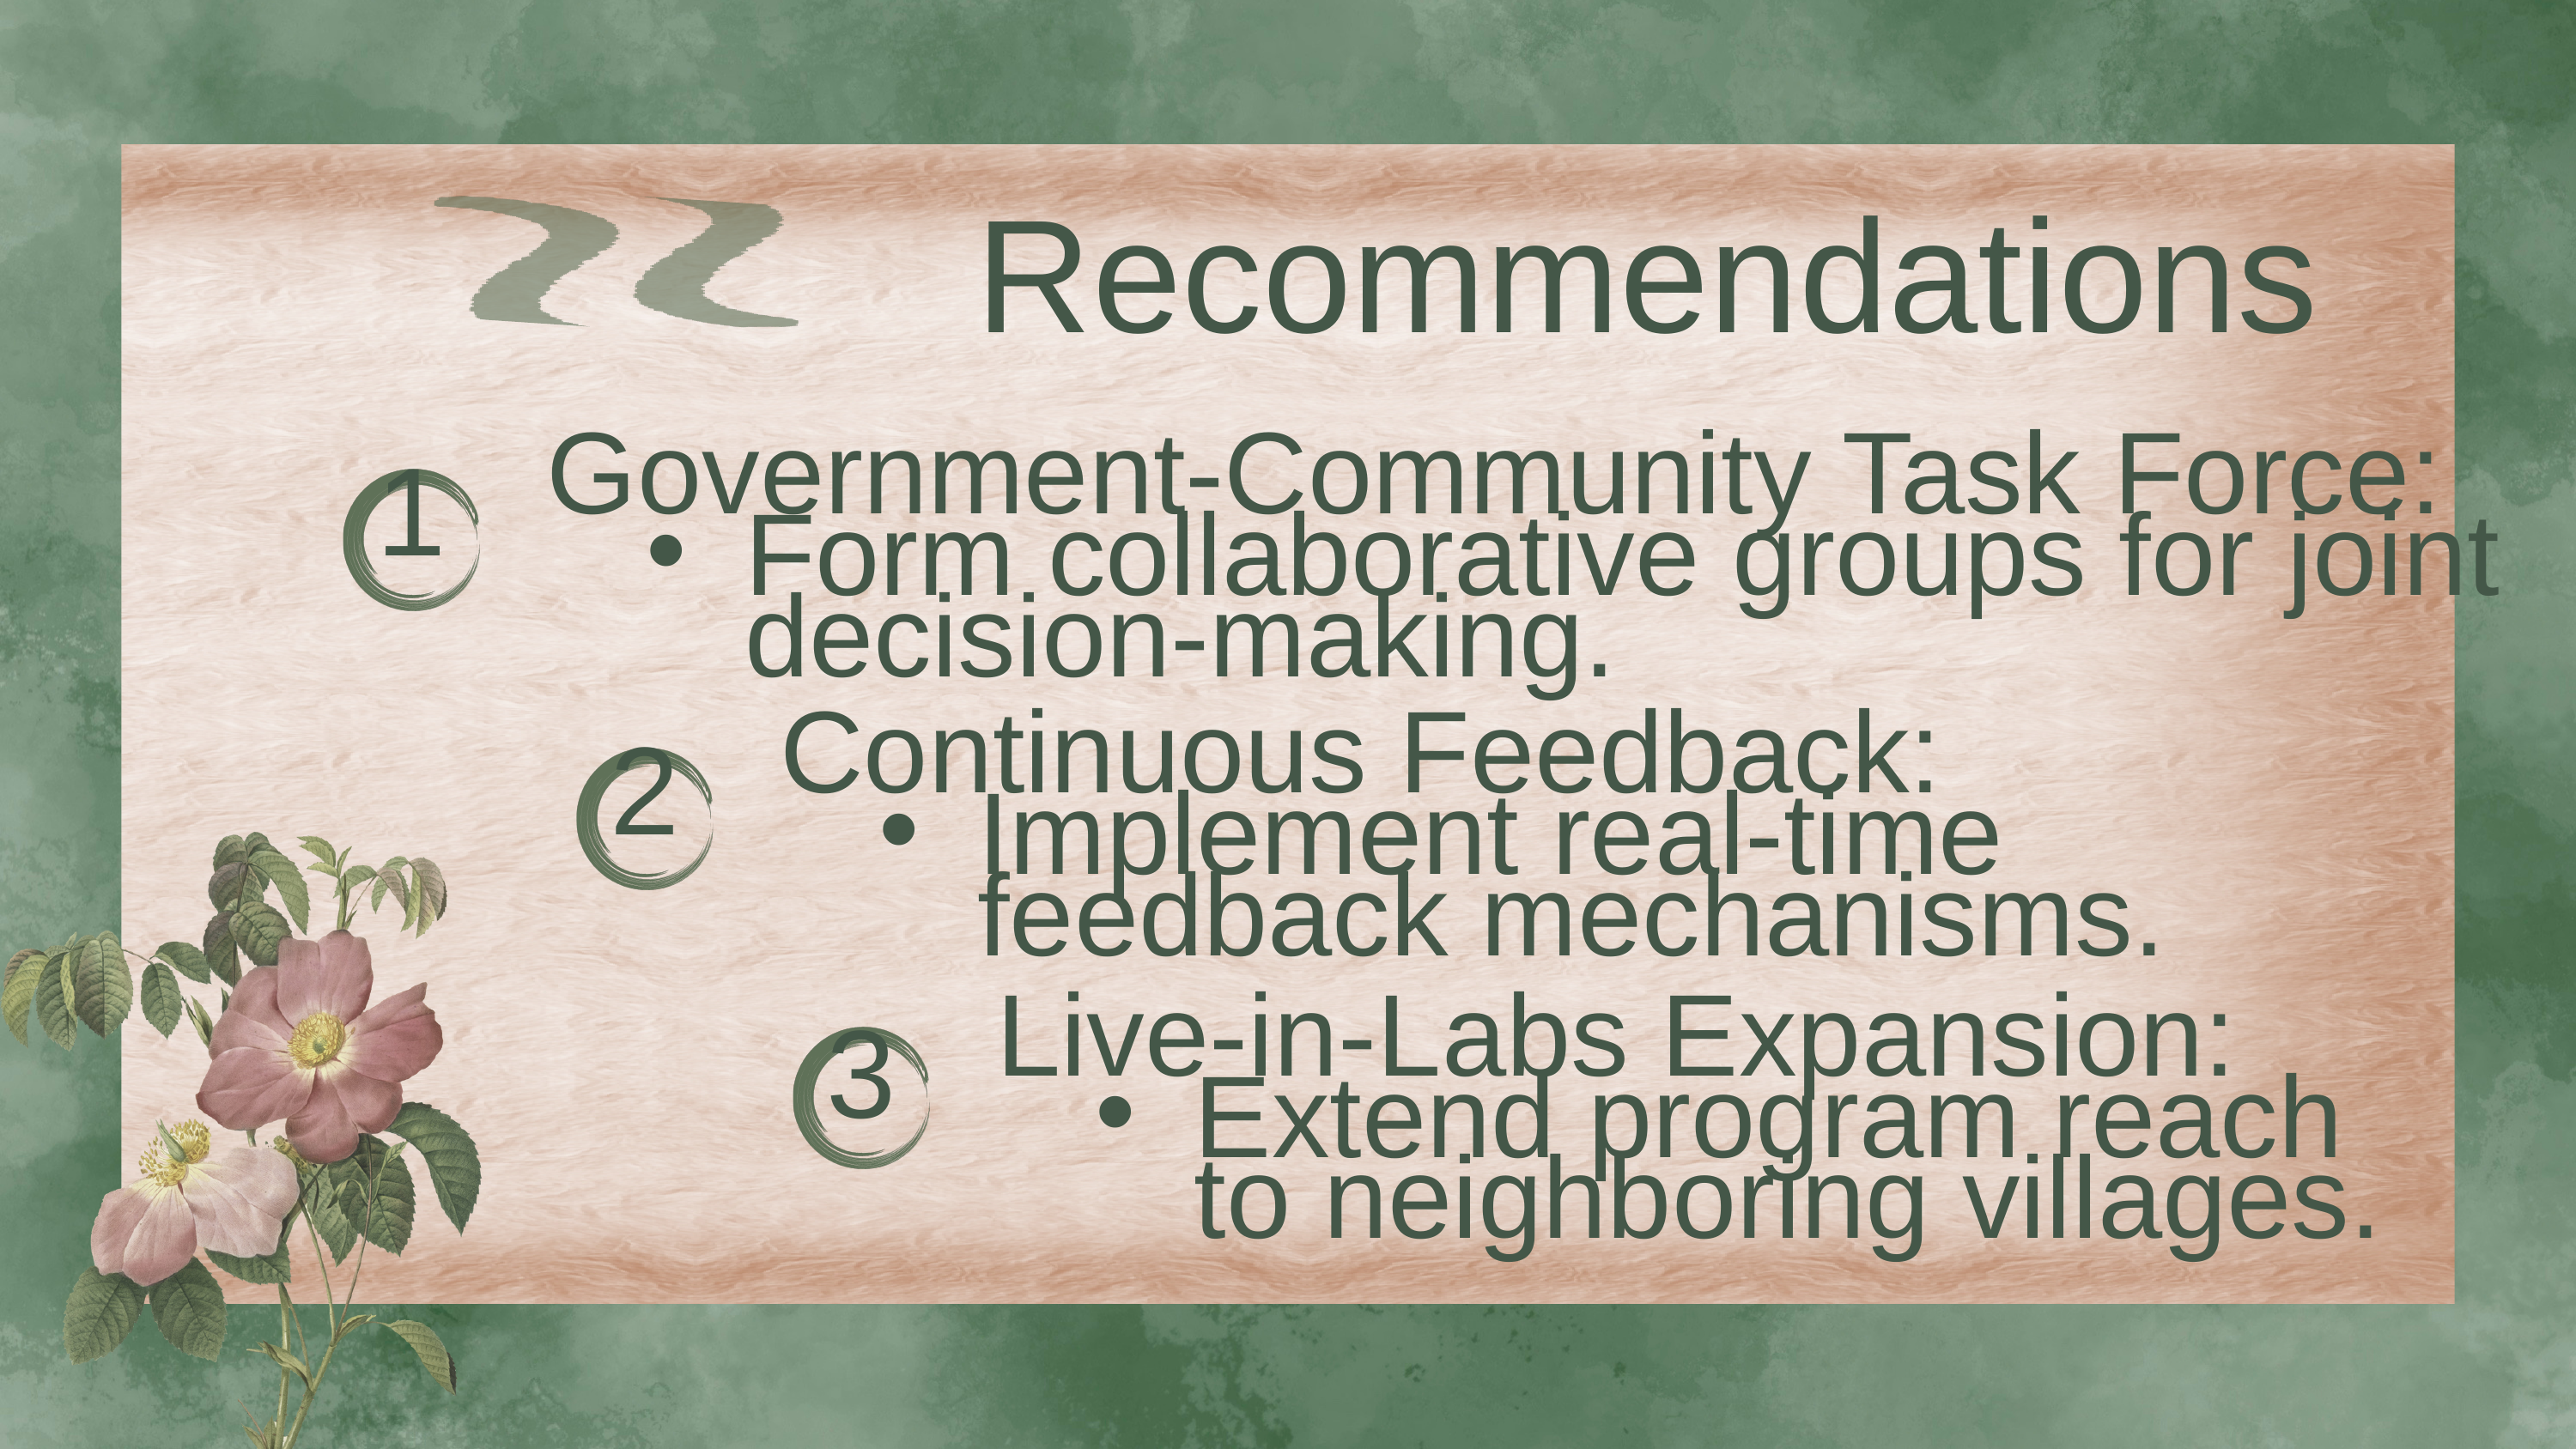

Recommendations
Government-Community Task Force:
Form collaborative groups for joint decision-making.

1
Continuous Feedback:
Implement real-time feedback mechanisms.

2
Live-in-Labs Expansion:
Extend program reach to neighboring villages.

3